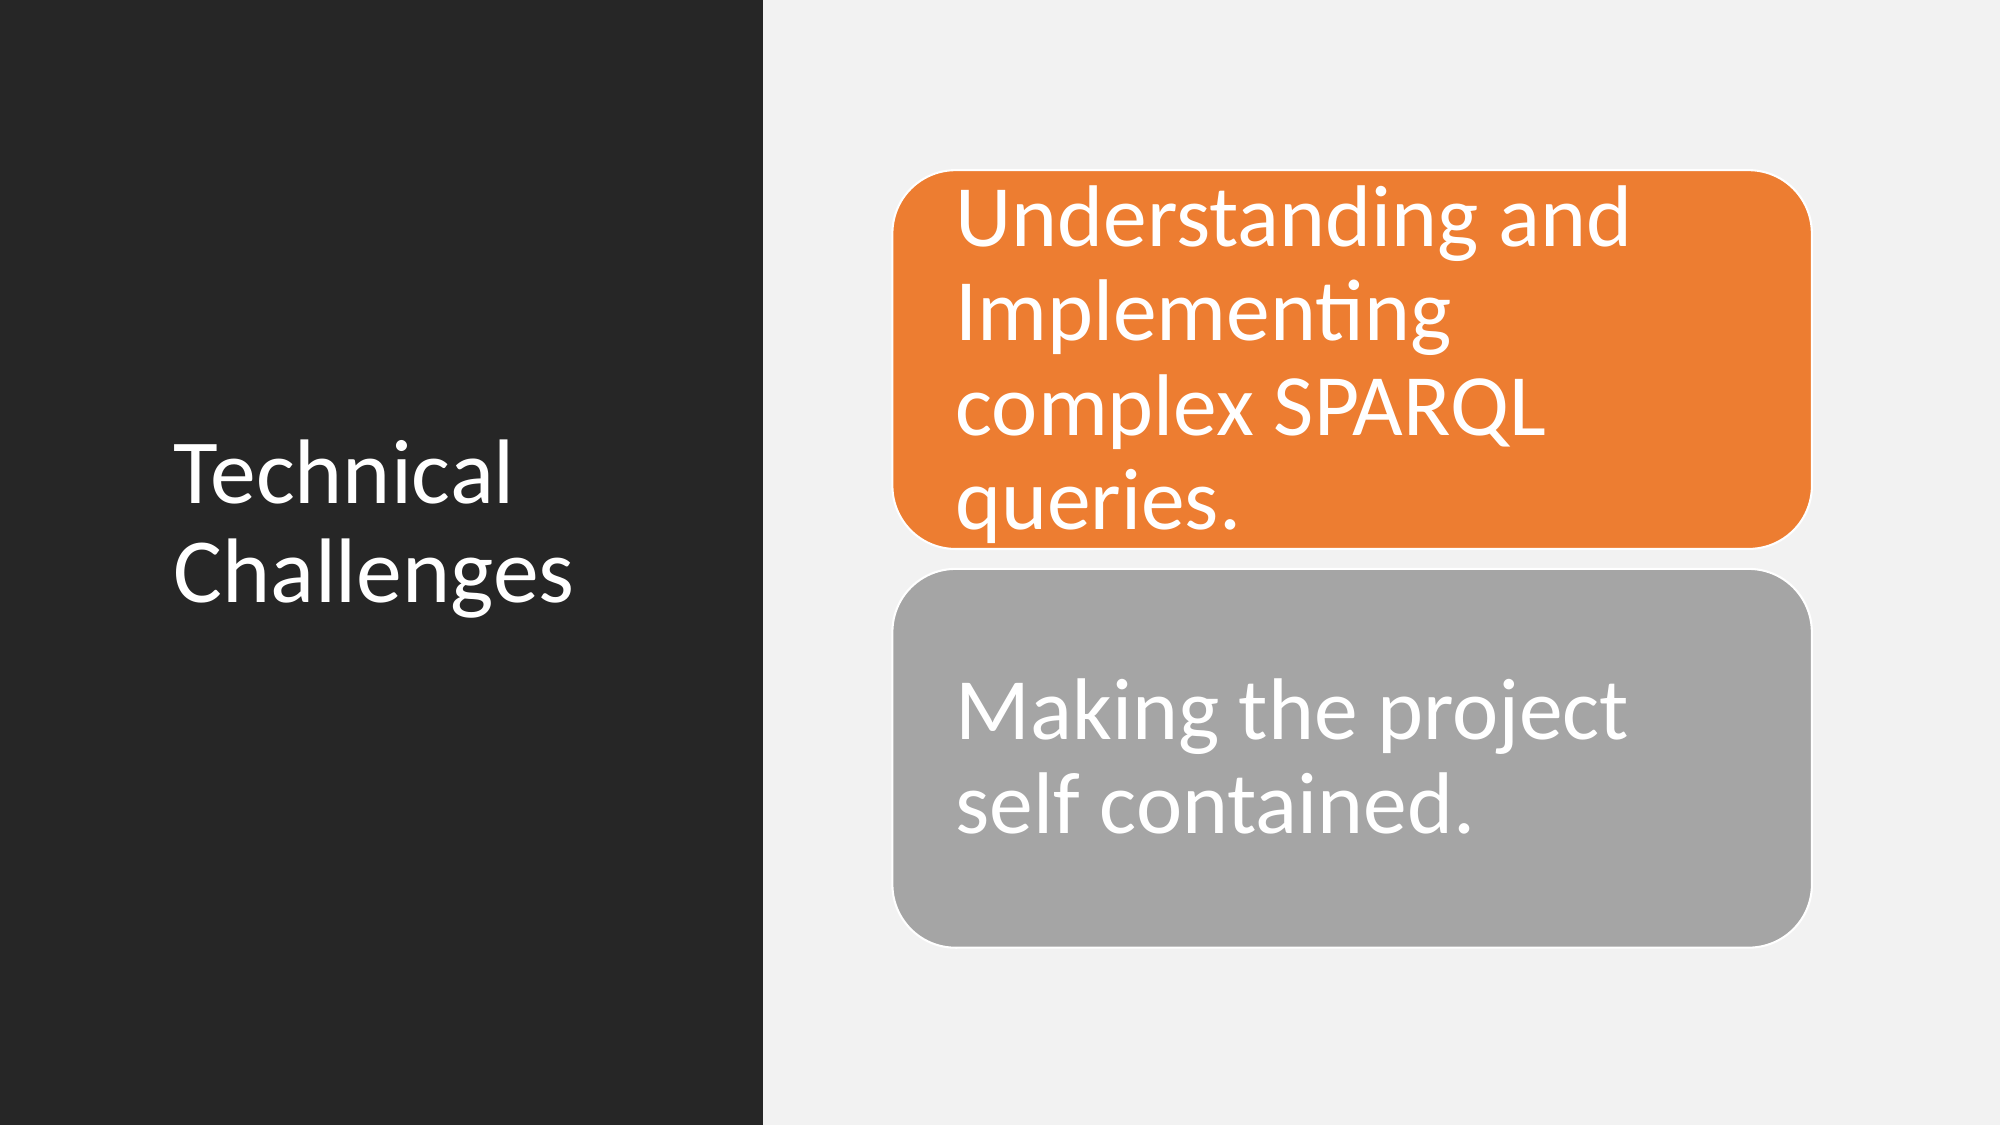

Understanding and Implementing complex SPARQL queries.
Making the project self contained.
# Technical Challenges
15